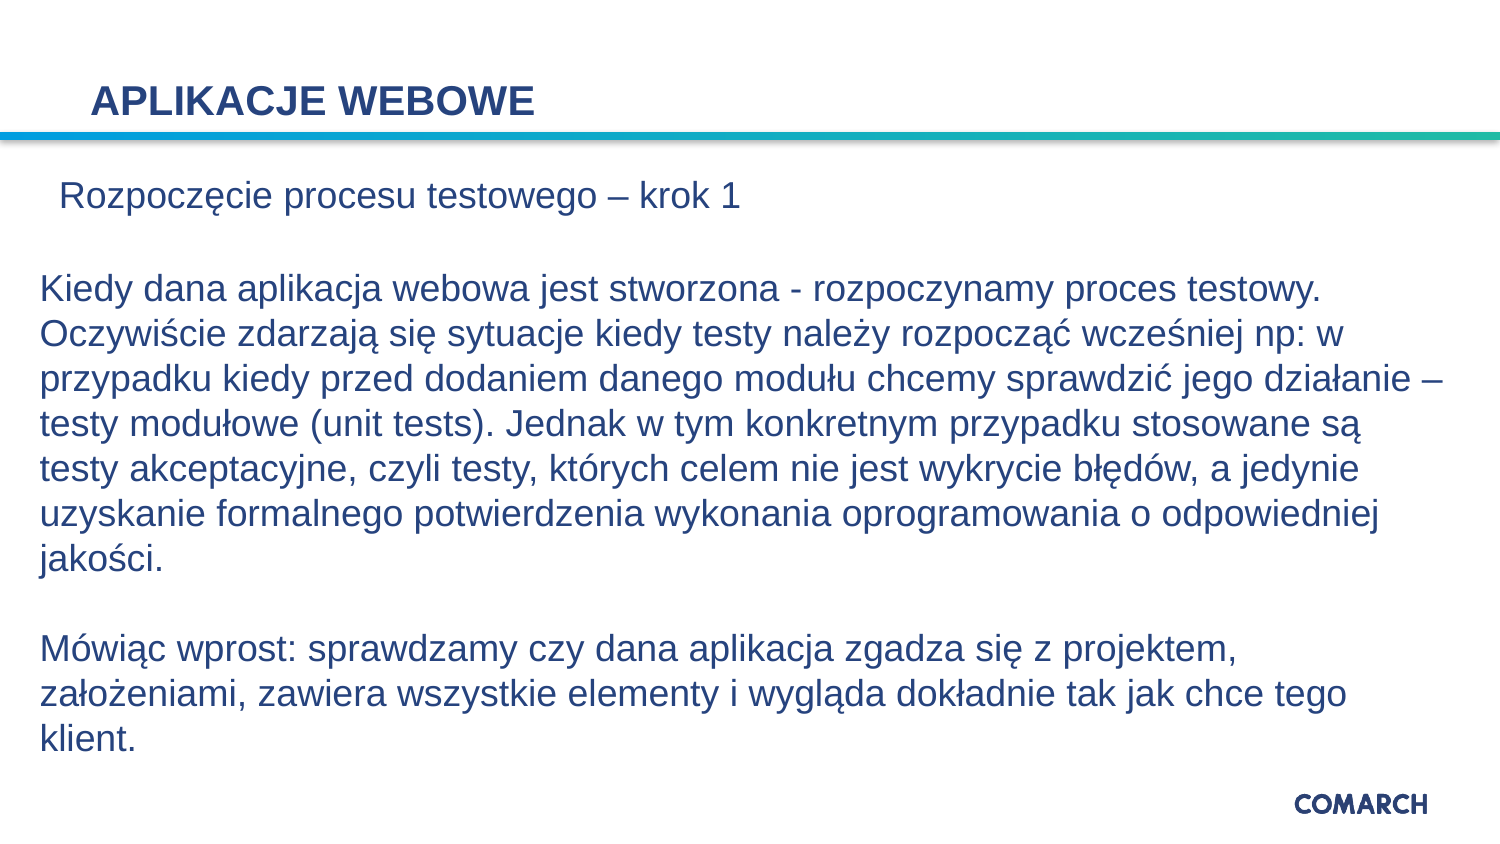

# APLIKACJE WEBOWE
Rozpoczęcie procesu testowego – krok 1
Kiedy dana aplikacja webowa jest stworzona - rozpoczynamy proces testowy. Oczywiście zdarzają się sytuacje kiedy testy należy rozpocząć wcześniej np: w przypadku kiedy przed dodaniem danego modułu chcemy sprawdzić jego działanie –testy modułowe (unit tests). Jednak w tym konkretnym przypadku stosowane są testy akceptacyjne, czyli testy, których celem nie jest wykrycie błędów, a jedynie uzyskanie formalnego potwierdzenia wykonania oprogramowania o odpowiedniej jakości.

Mówiąc wprost: sprawdzamy czy dana aplikacja zgadza się z projektem, założeniami, zawiera wszystkie elementy i wygląda dokładnie tak jak chce tego klient.